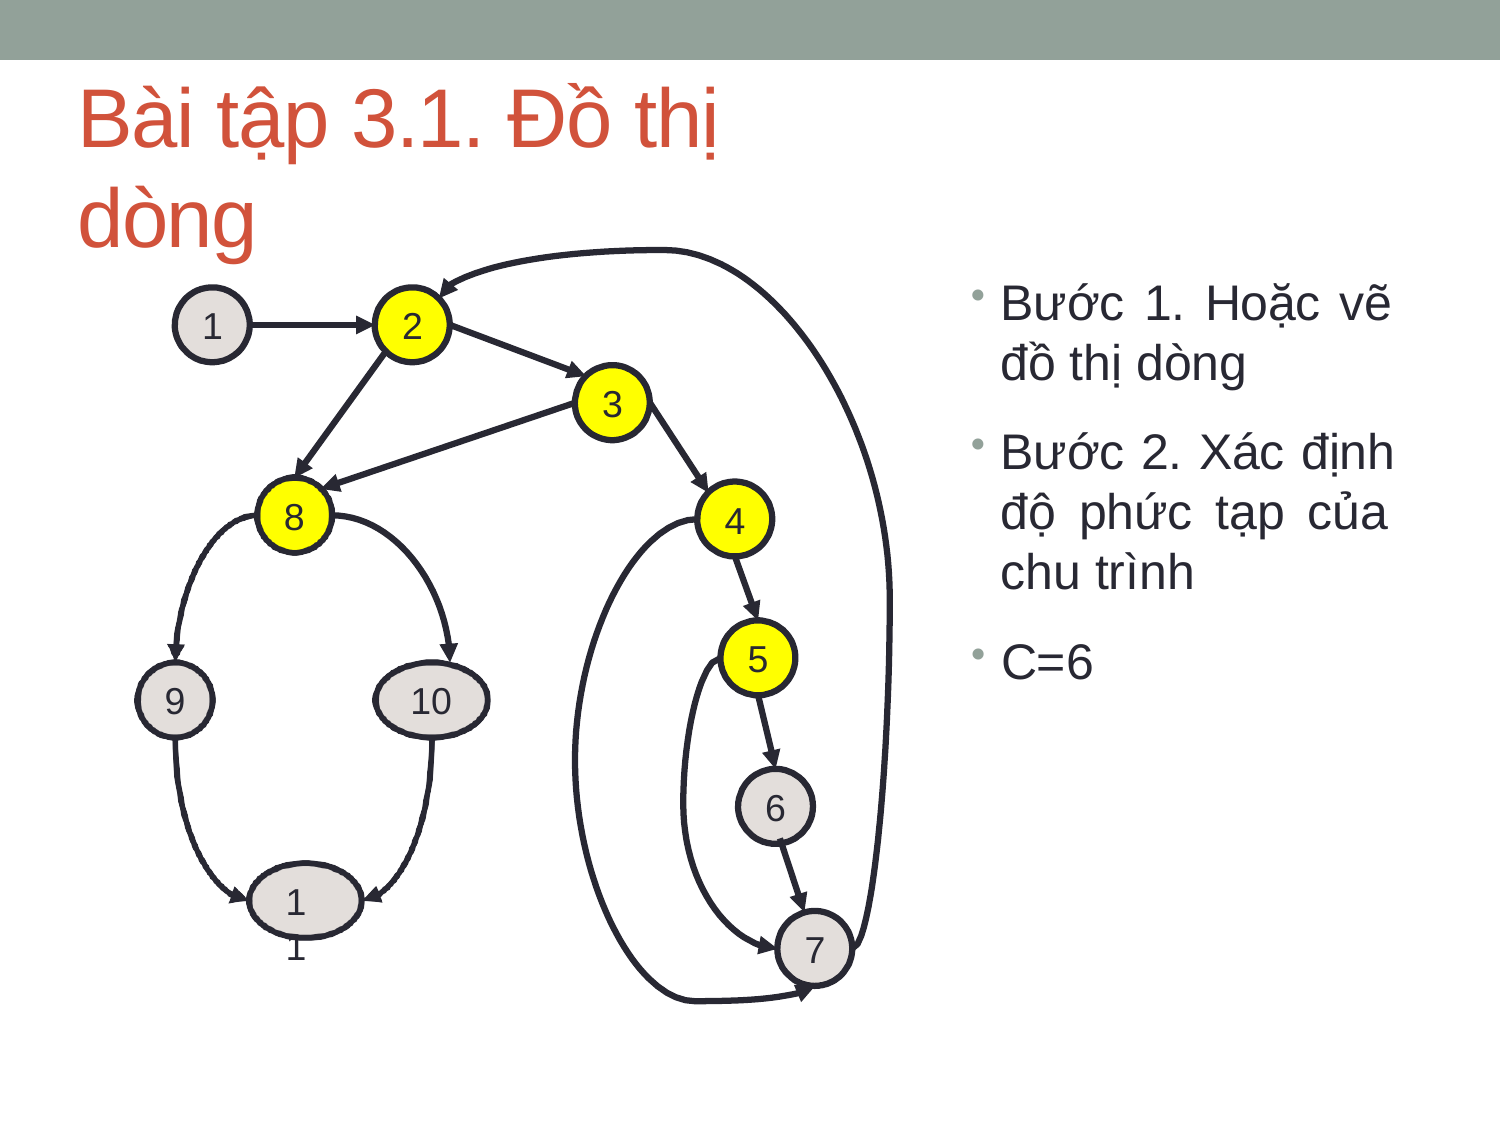

# Bài tập 3.1. Đồ thị dòng

Bước 1. Hoặc vẽ  đồ thị dòng
Bước 2. Xác định  độ phức tạp của  chu trình
C=6

1
2

3

8
4

5
9
10

6
11

7